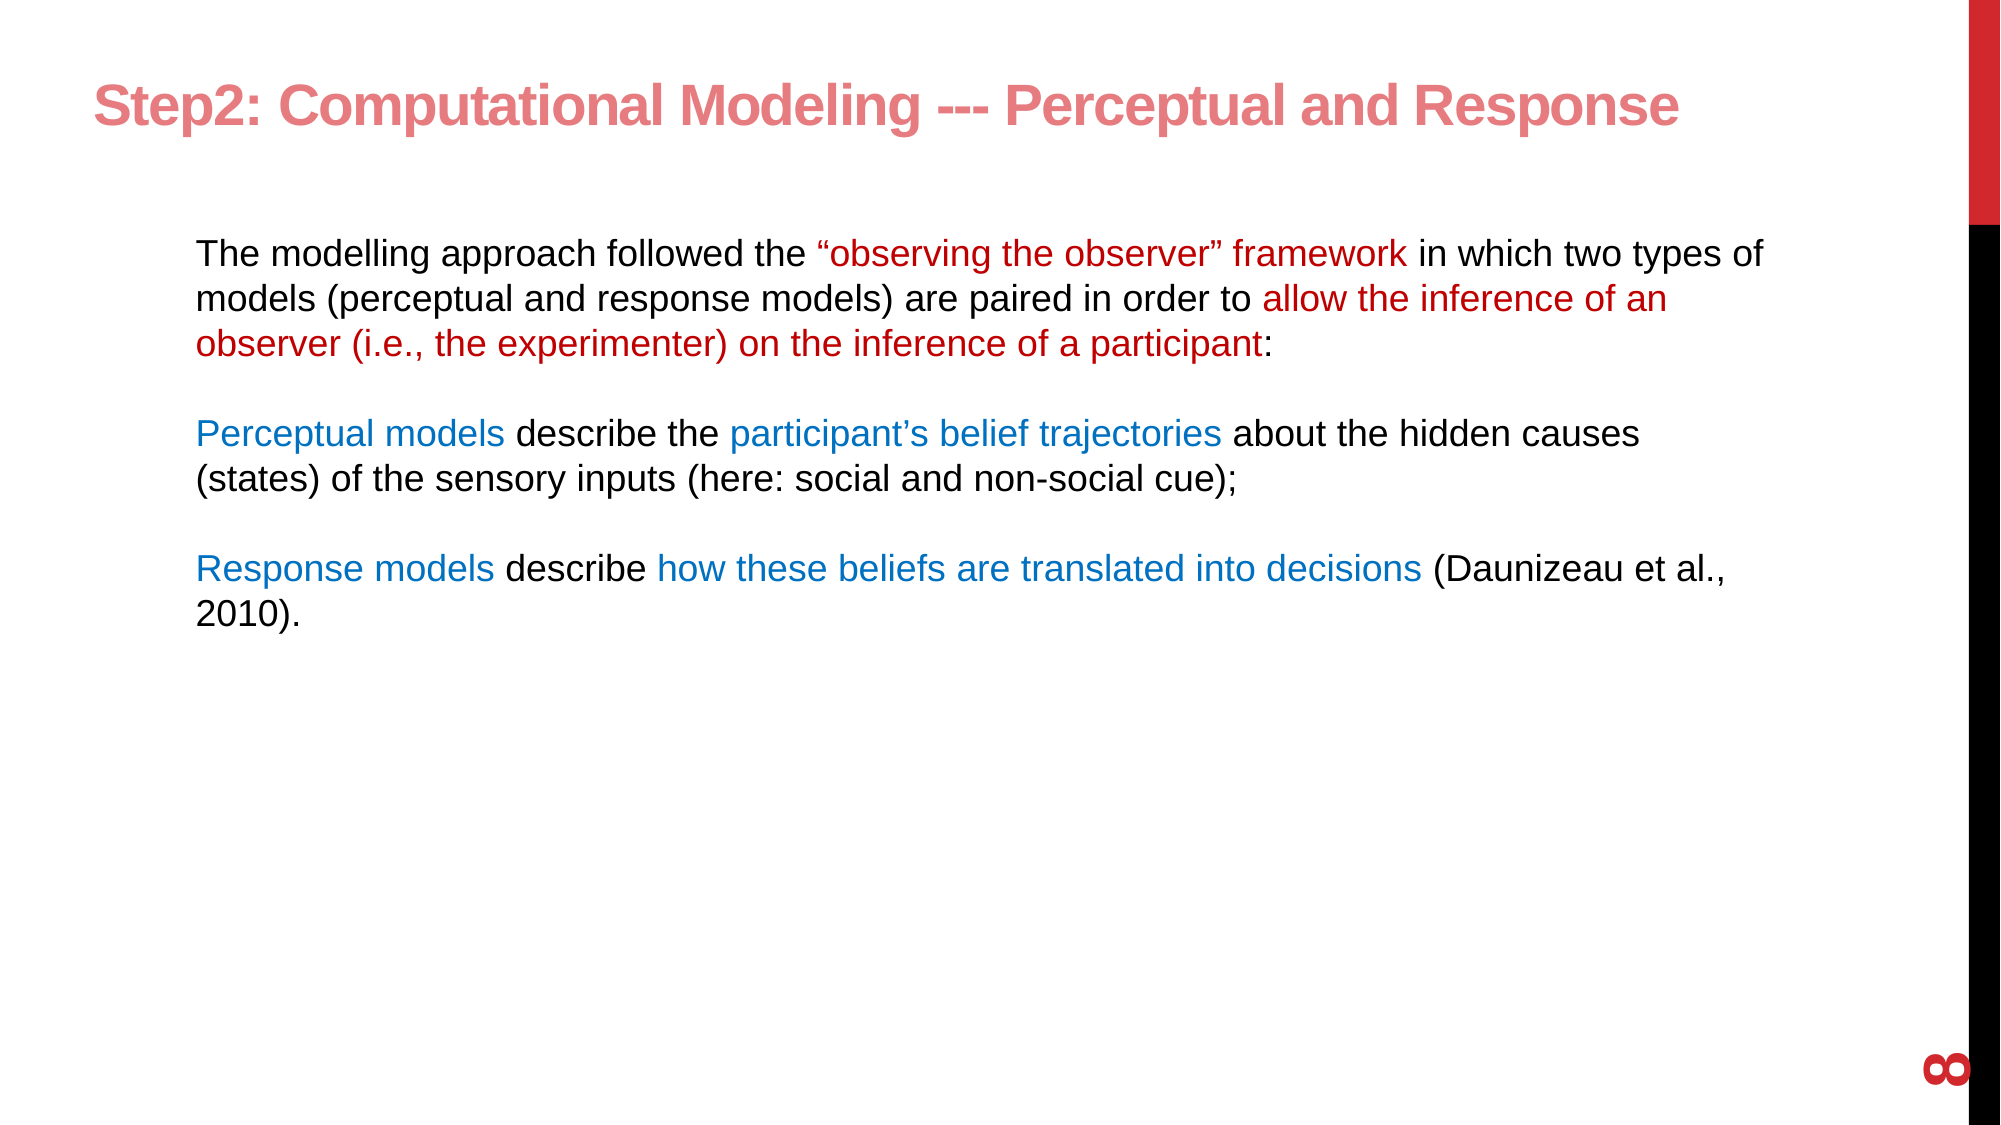

Step2: Computational Modeling --- Perceptual and Response
The modelling approach followed the “observing the observer” framework in which two types of models (perceptual and response models) are paired in order to allow the inference of an observer (i.e., the experimenter) on the inference of a participant:

Perceptual models describe the participant’s belief trajectories about the hidden causes (states) of the sensory inputs (here: social and non-social cue);

Response models describe how these beliefs are translated into decisions (Daunizeau et al., 2010).

8